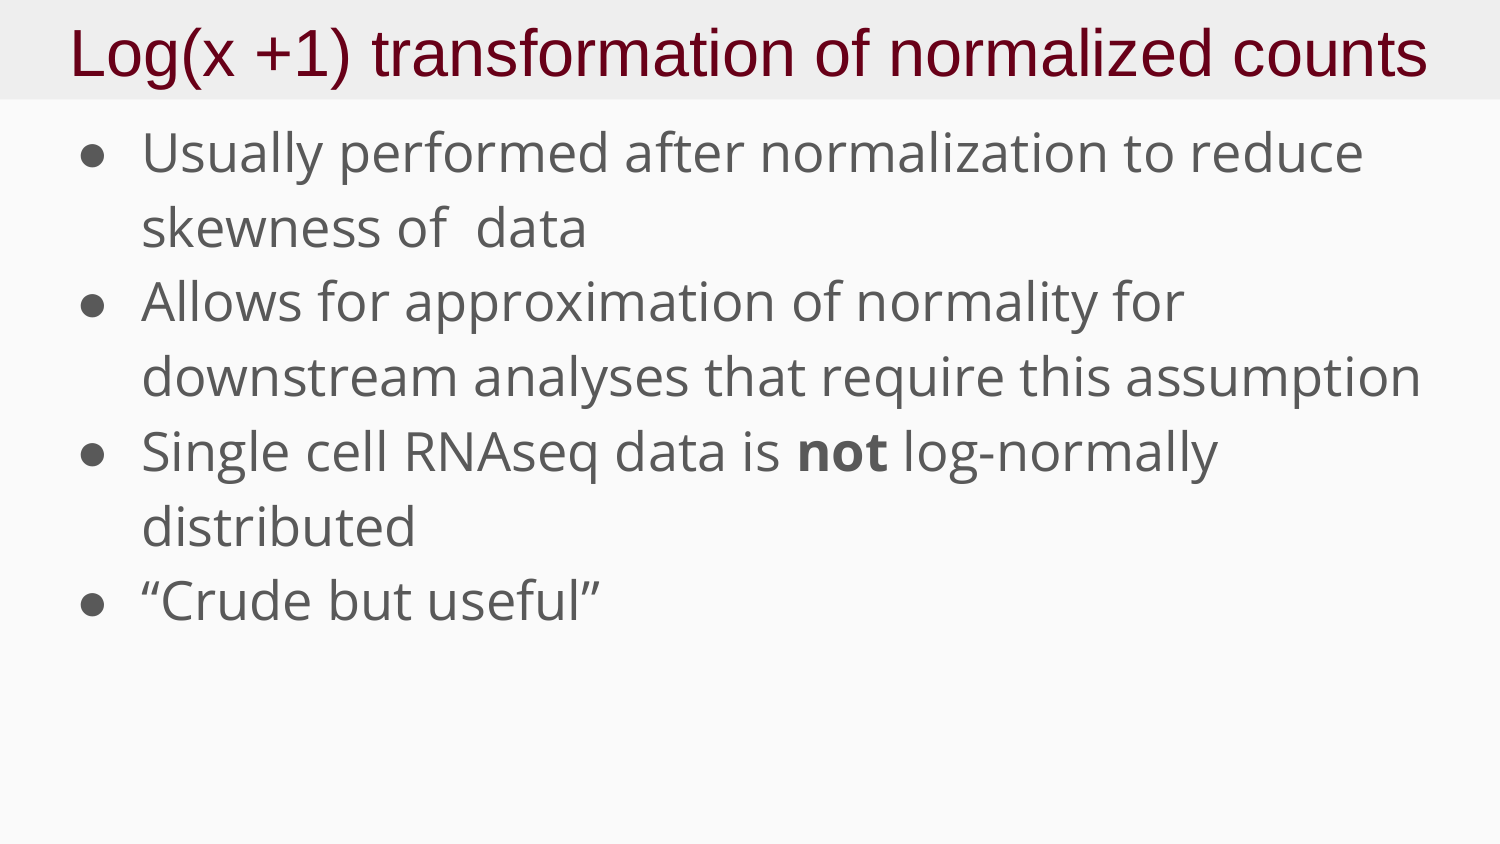

# Log(x +1) transformation of normalized counts
Usually performed after normalization to reduce skewness of  data
Allows for approximation of normality for downstream analyses that require this assumption
Single cell RNAseq data is not log-normally distributed
“Crude but useful”